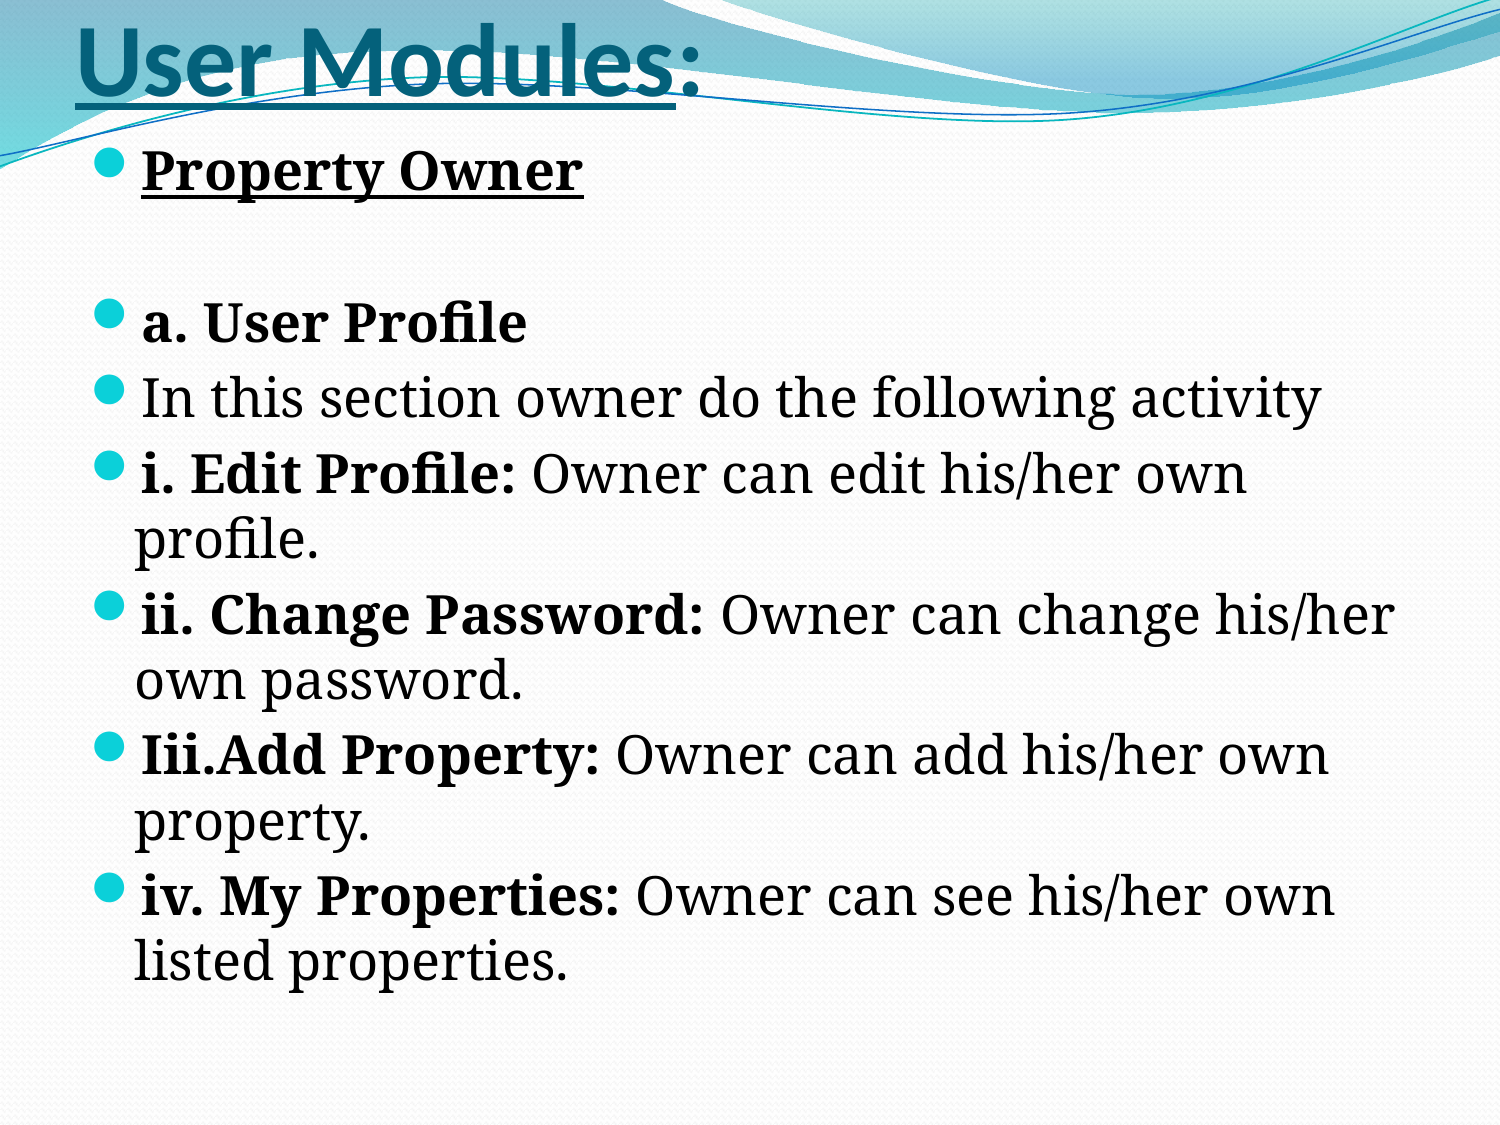

# User Modules:
Property Owner

a. User Profile
In this section owner do the following activity
i. Edit Profile: Owner can edit his/her own profile.
ii. Change Password: Owner can change his/her own password.
Iii.Add Property: Owner can add his/her own property.
iv. My Properties: Owner can see his/her own listed properties.